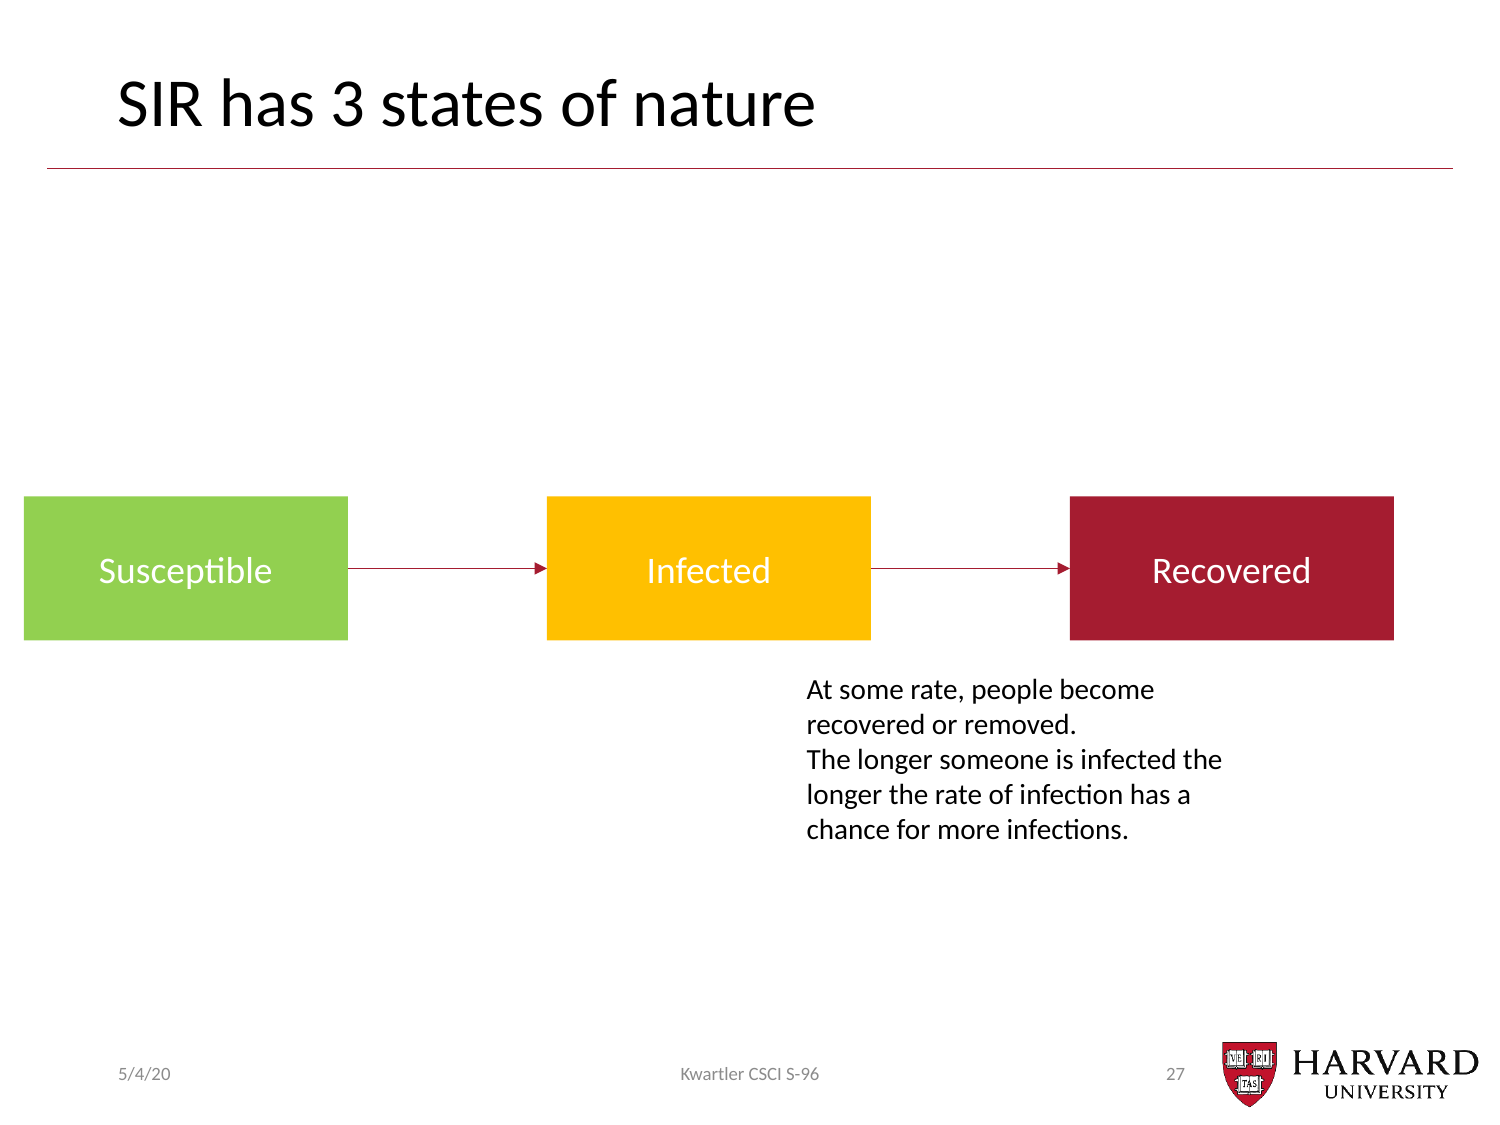

# SIR has 3 states of nature
Susceptible
Infected
Recovered
At some rate, people become recovered or removed.
The longer someone is infected the longer the rate of infection has a chance for more infections.
5/4/20
Kwartler CSCI S-96
27